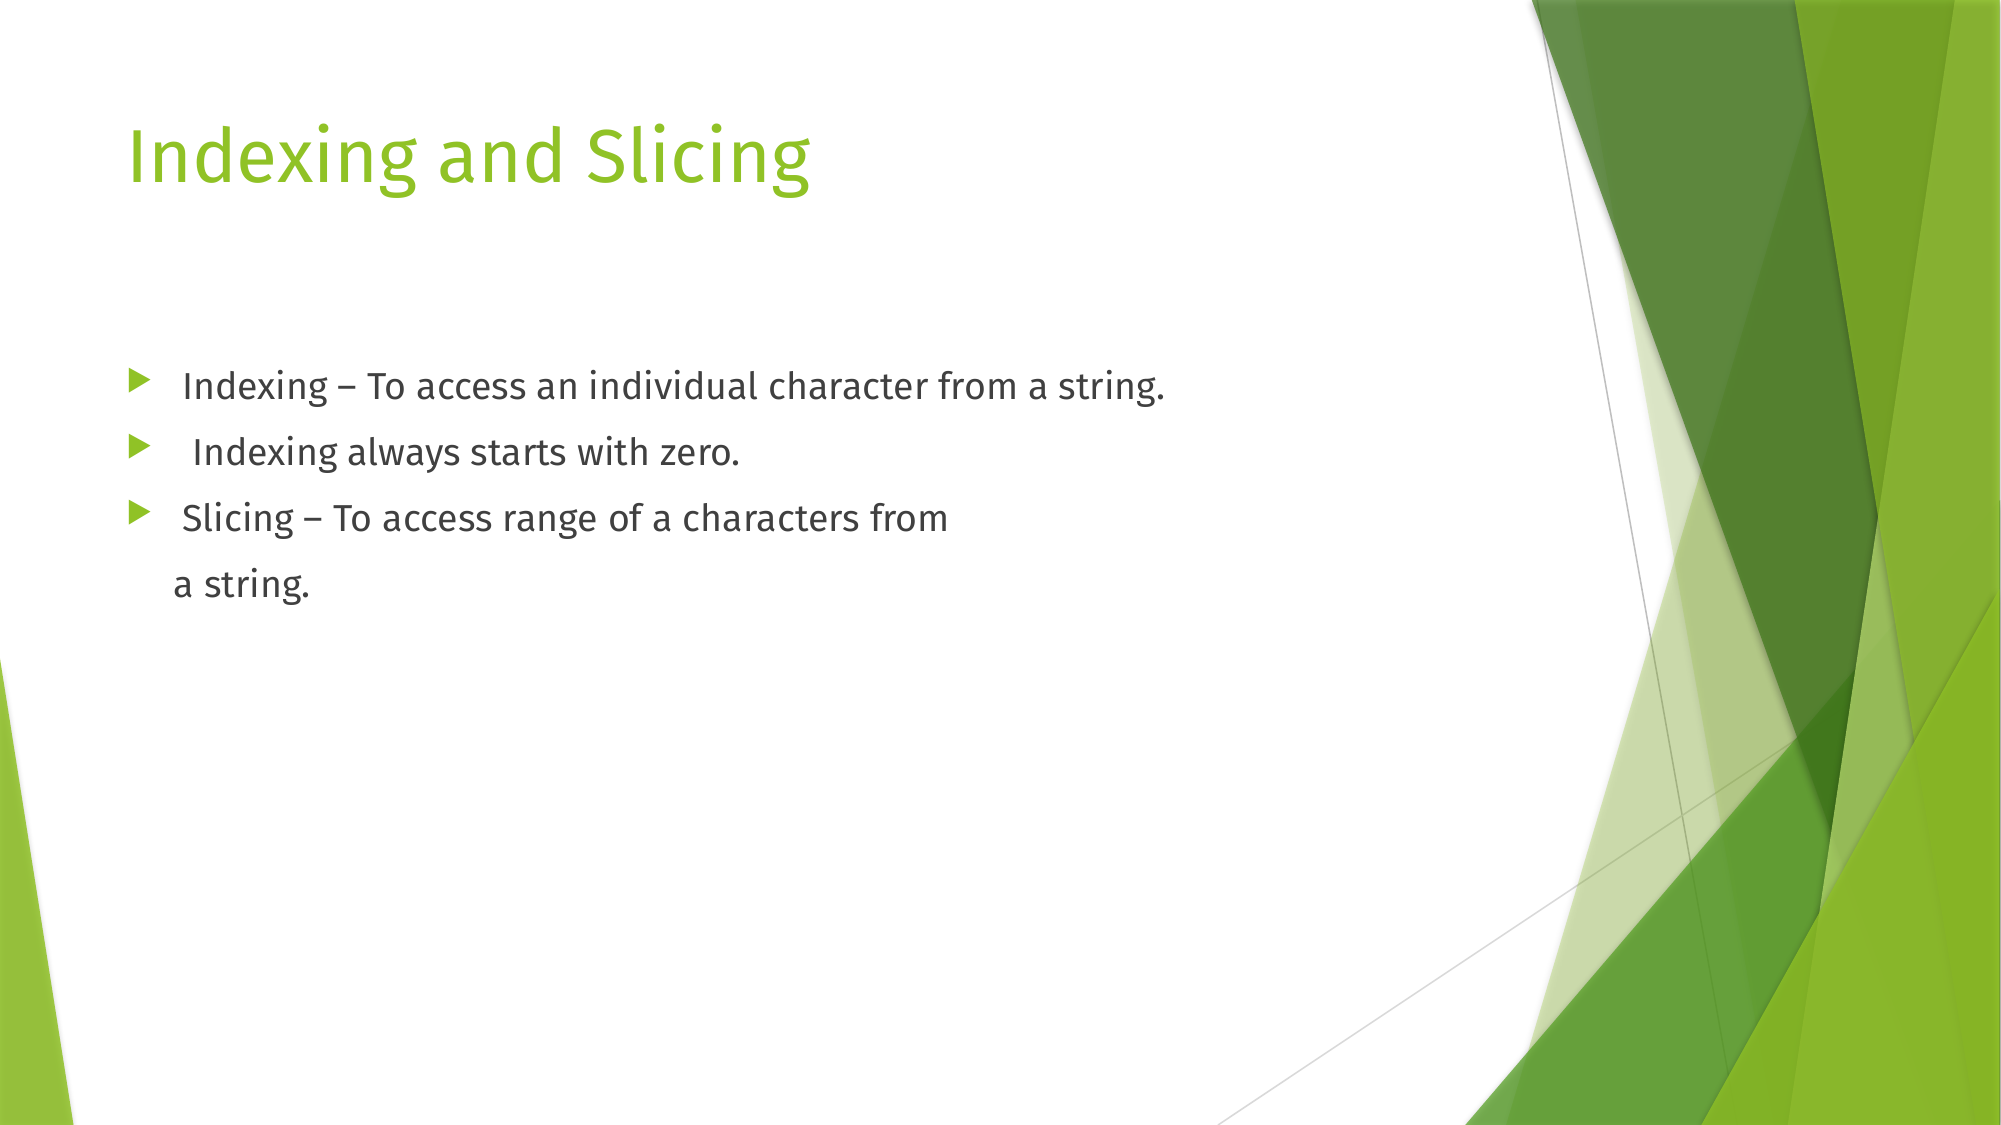

# Indexing and Slicing
Indexing – To access an individual character from a string.
 Indexing always starts with zero.
Slicing – To access range of a characters from
   a string.